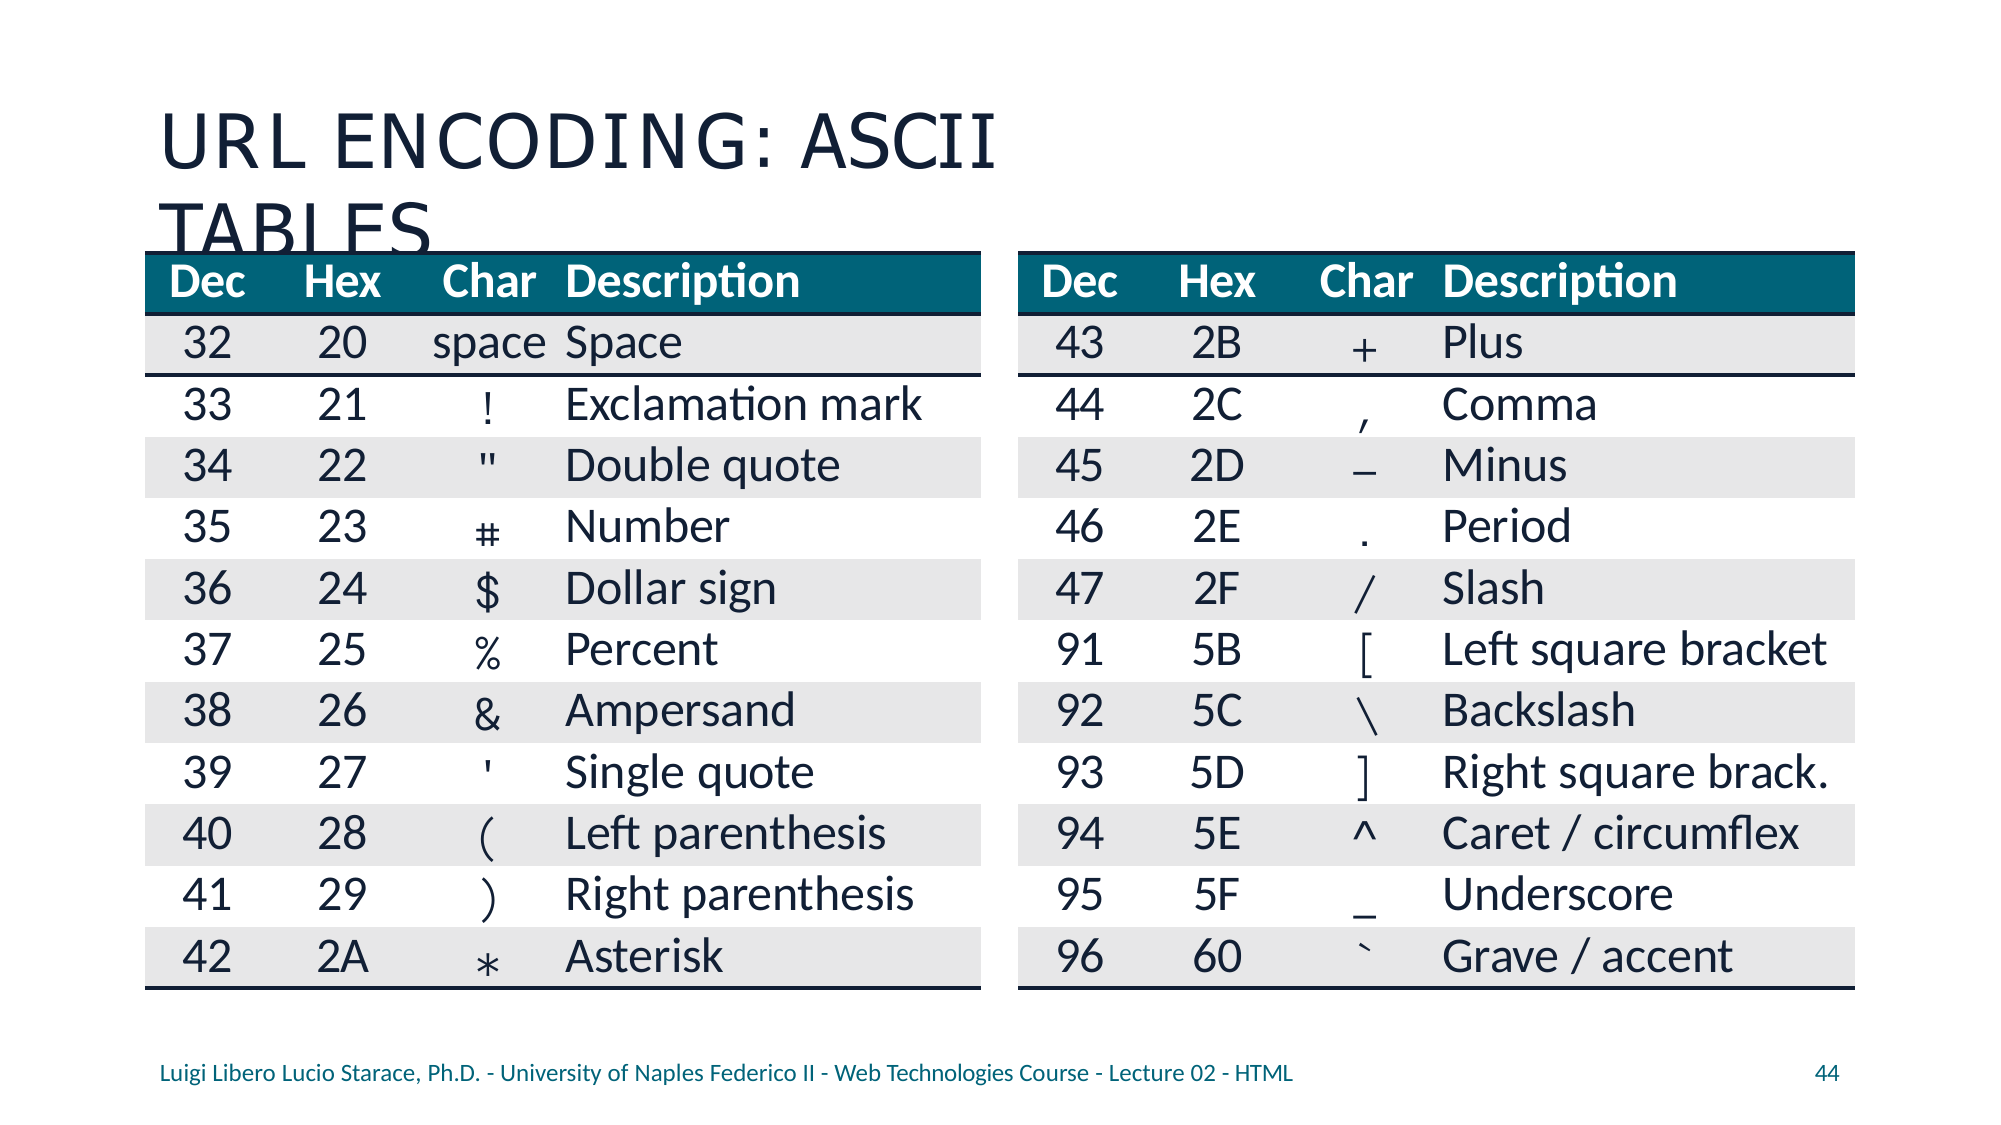

# URL ENCODING: ASCII TABLES
| Dec | Hex | Char | Description |
| --- | --- | --- | --- |
| 32 | 20 | space | Space |
| 33 | 21 | ! | Exclamation mark |
| 34 | 22 | " | Double quote |
| 35 | 23 | # | Number |
| 36 | 24 | $ | Dollar sign |
| 37 | 25 | % | Percent |
| 38 | 26 | & | Ampersand |
| 39 | 27 | ' | Single quote |
| 40 | 28 | ( | Left parenthesis |
| 41 | 29 | ) | Right parenthesis |
| 42 | 2A | \* | Asterisk |
| Dec | Hex | Char | Description |
| --- | --- | --- | --- |
| 43 | 2B | + | Plus |
| 44 | 2C | , | Comma |
| 45 | 2D | - | Minus |
| 46 | 2E | . | Period |
| 47 | 2F | / | Slash |
| 91 | 5B | [ | Left square bracket |
| 92 | 5C | \ | Backslash |
| 93 | 5D | ] | Right square brack. |
| 94 | 5E | ^ | Caret / circumflex |
| 95 | 5F | \_ | Underscore |
| 96 | 60 | ` | Grave / accent |
Luigi Libero Lucio Starace, Ph.D. - University of Naples Federico II - Web Technologies Course - Lecture 02 - HTML
44